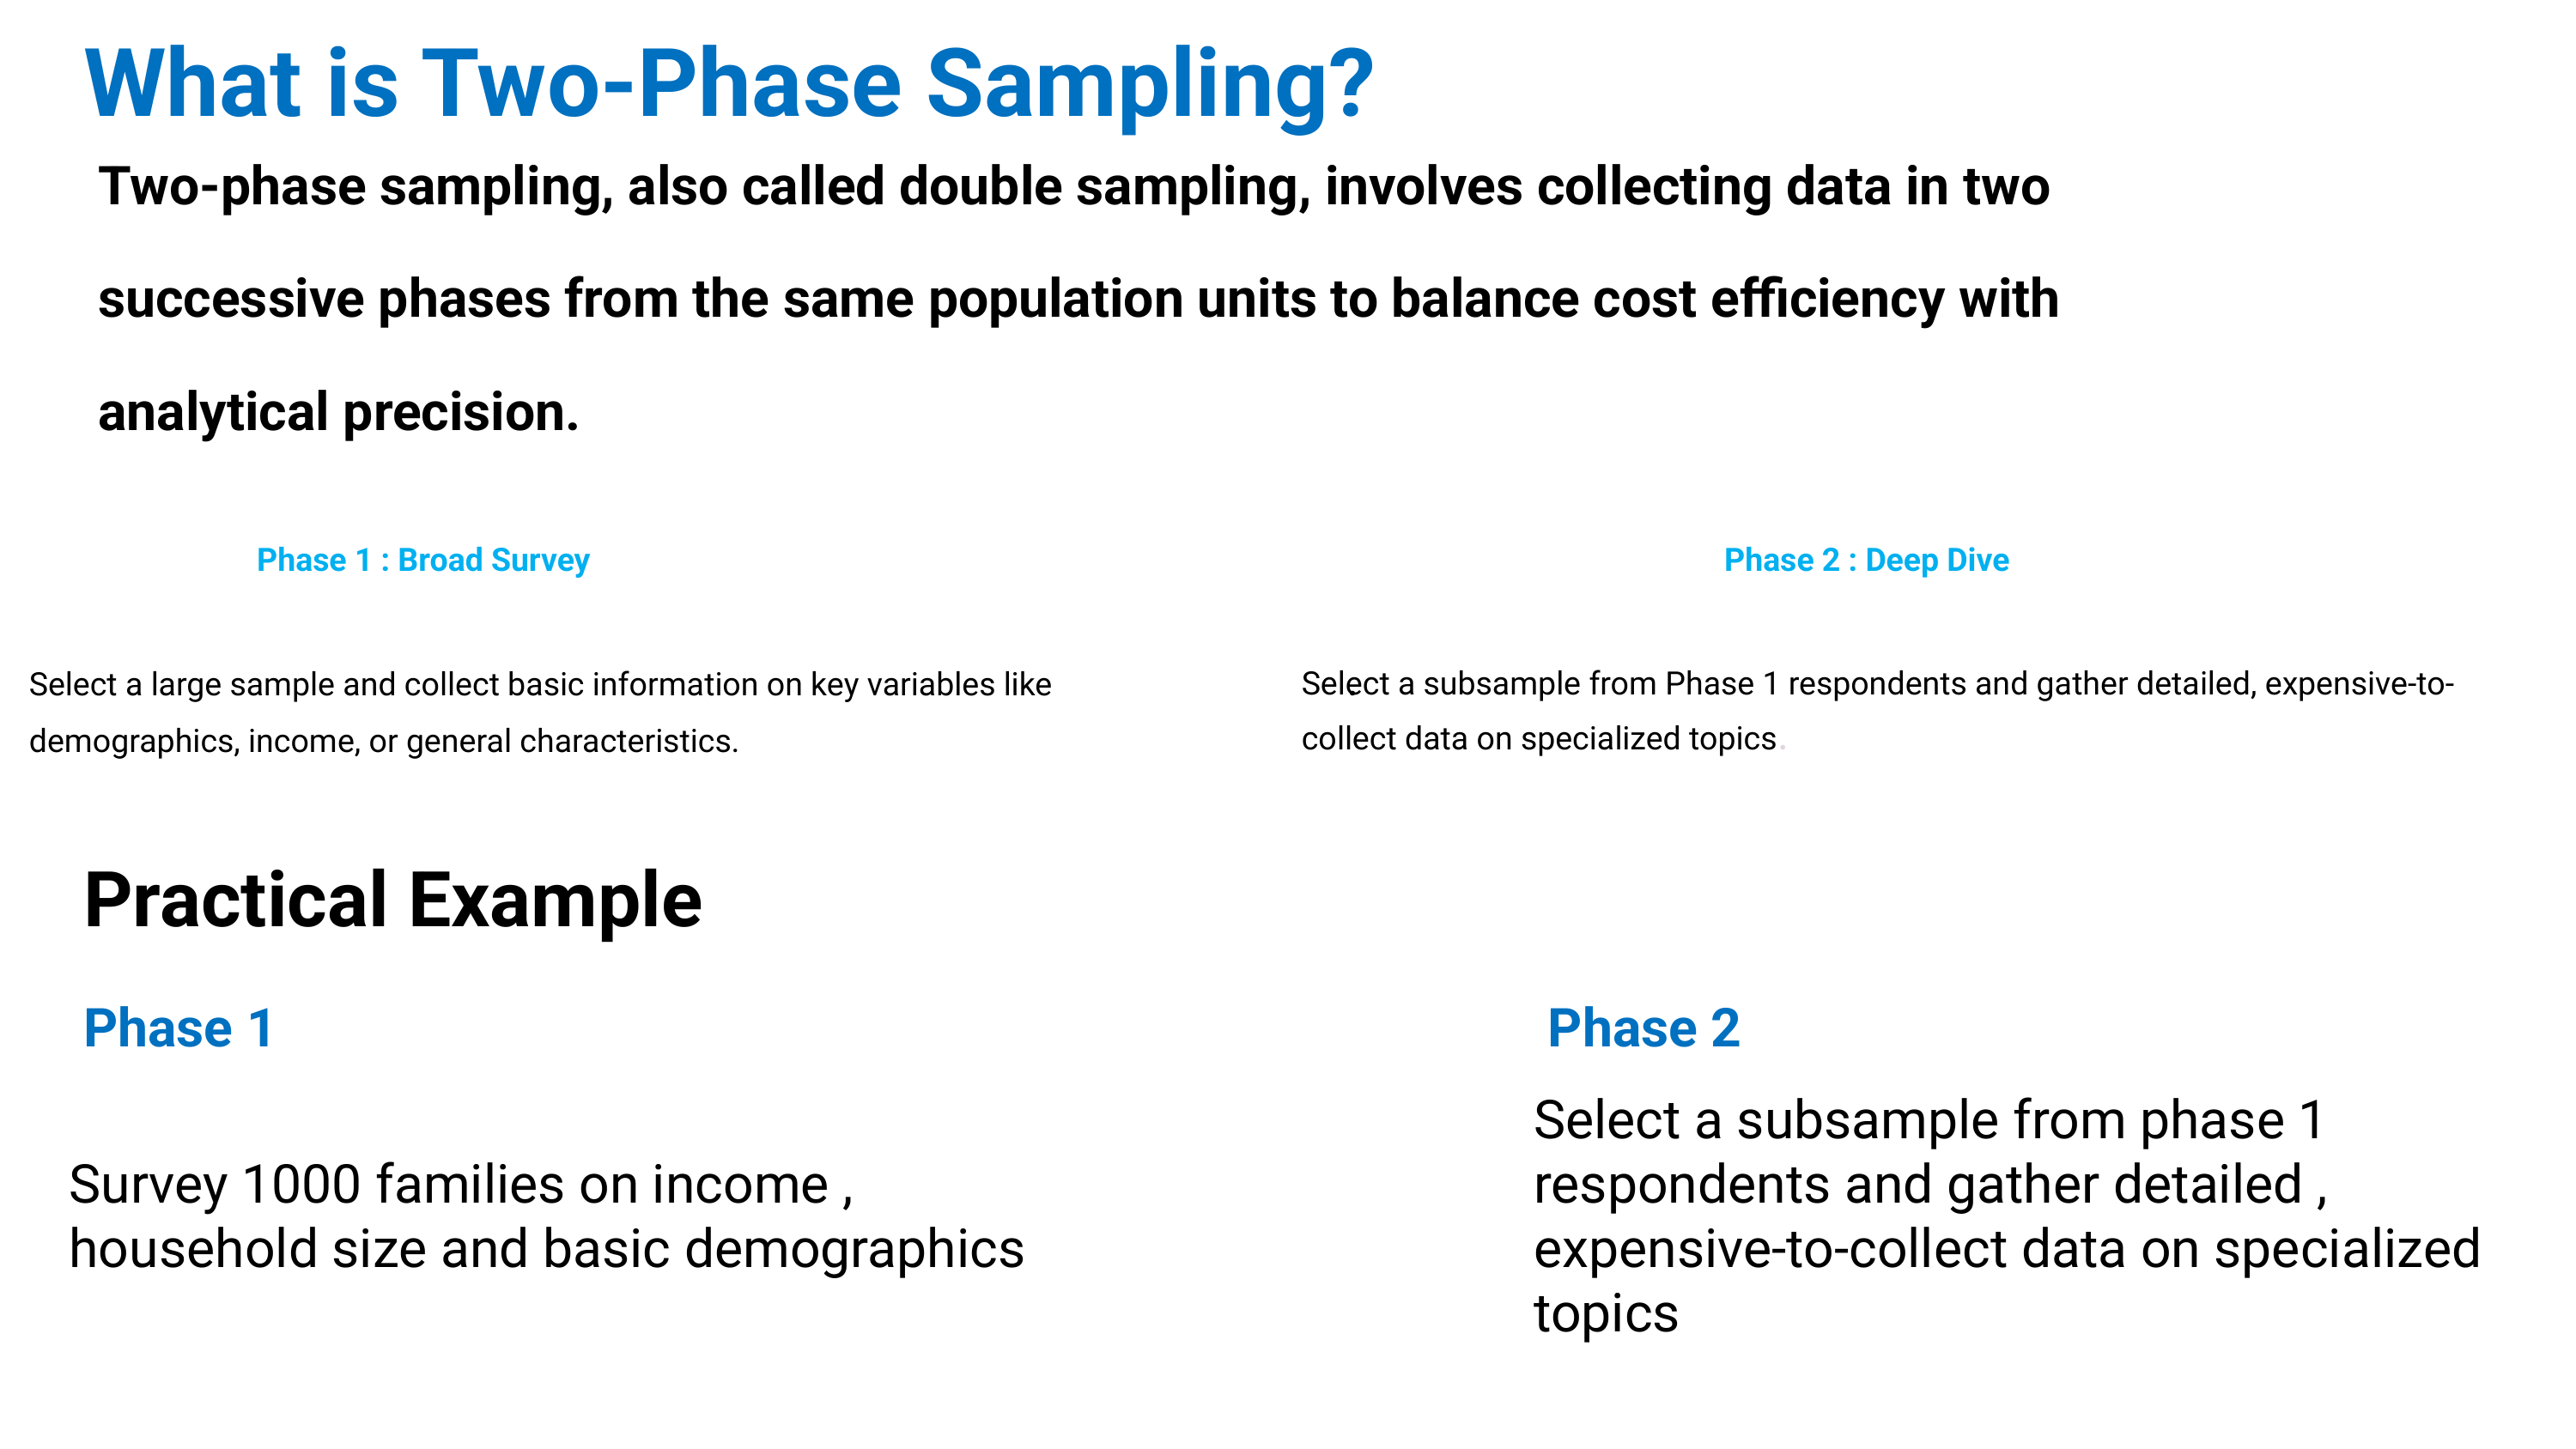

What is Two-Phase Sampling?
Two-phase sampling, also called double sampling, involves collecting data in two

successive phases from the same population units to balance cost efficiency with

analytical precision.
Phase 1 : Broad Survey
Phase 2 : Deep Dive
Select a subsample from Phase 1 respondents and gather detailed, expensive-to-collect data on specialized topics.
Select a large sample and collect basic information on key variables like demographics, income, or general characteristics.
.
Practical Example
Phase 2
Phase 1
Survey 1000 families on income , household size and basic demographics
Select a subsample from phase 1 respondents and gather detailed , expensive-to-collect data on specialized topics